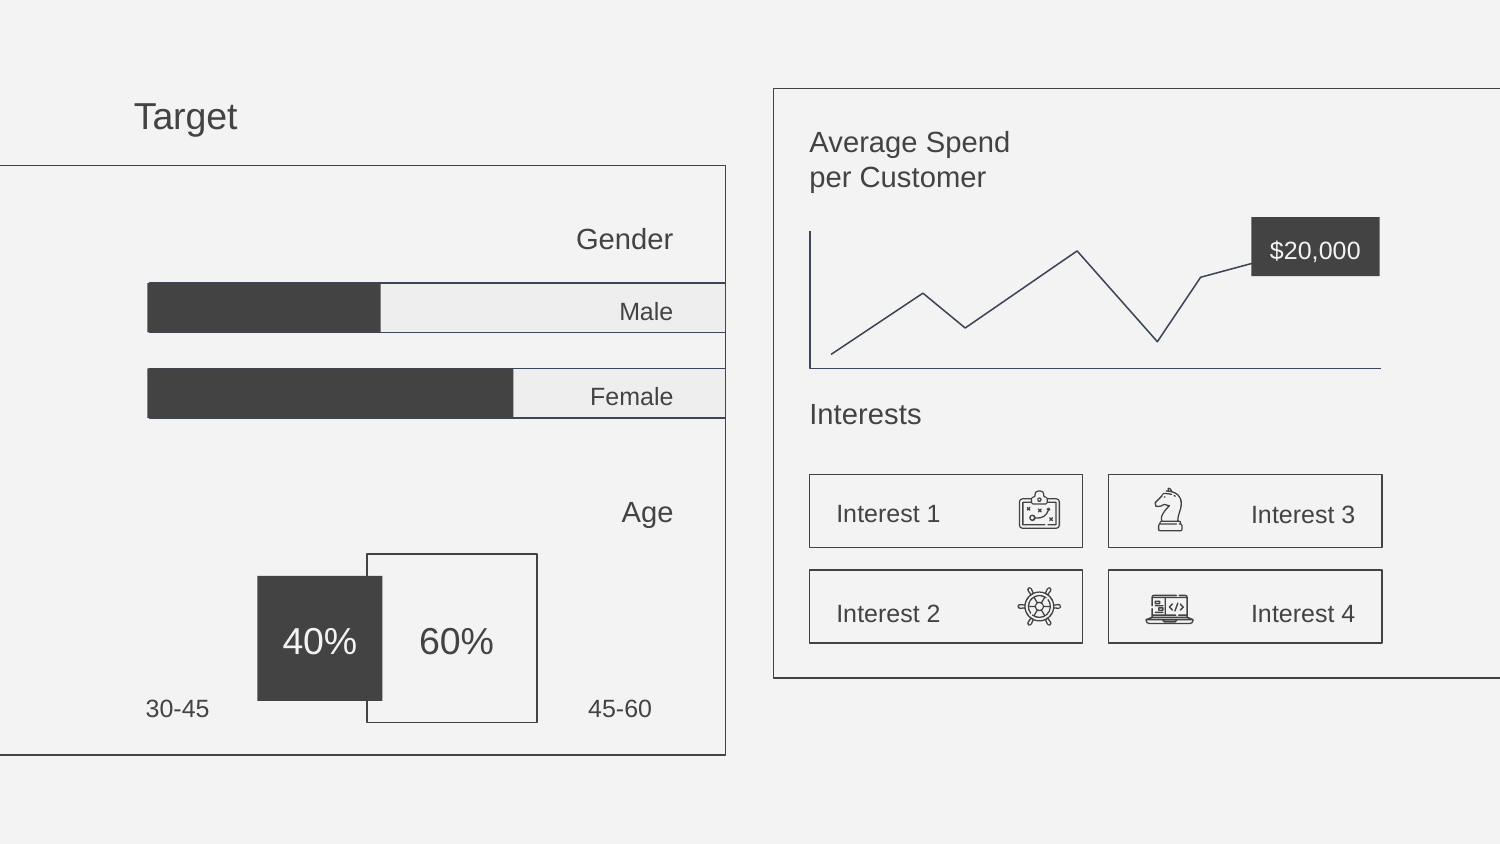

# Target

Average Spend per Customer

Gender
$20,000

Male

Female
Interests

Interest 1
Age
Interest 3

Interest 2
Interest 4

40%
60%
30-45
45-60